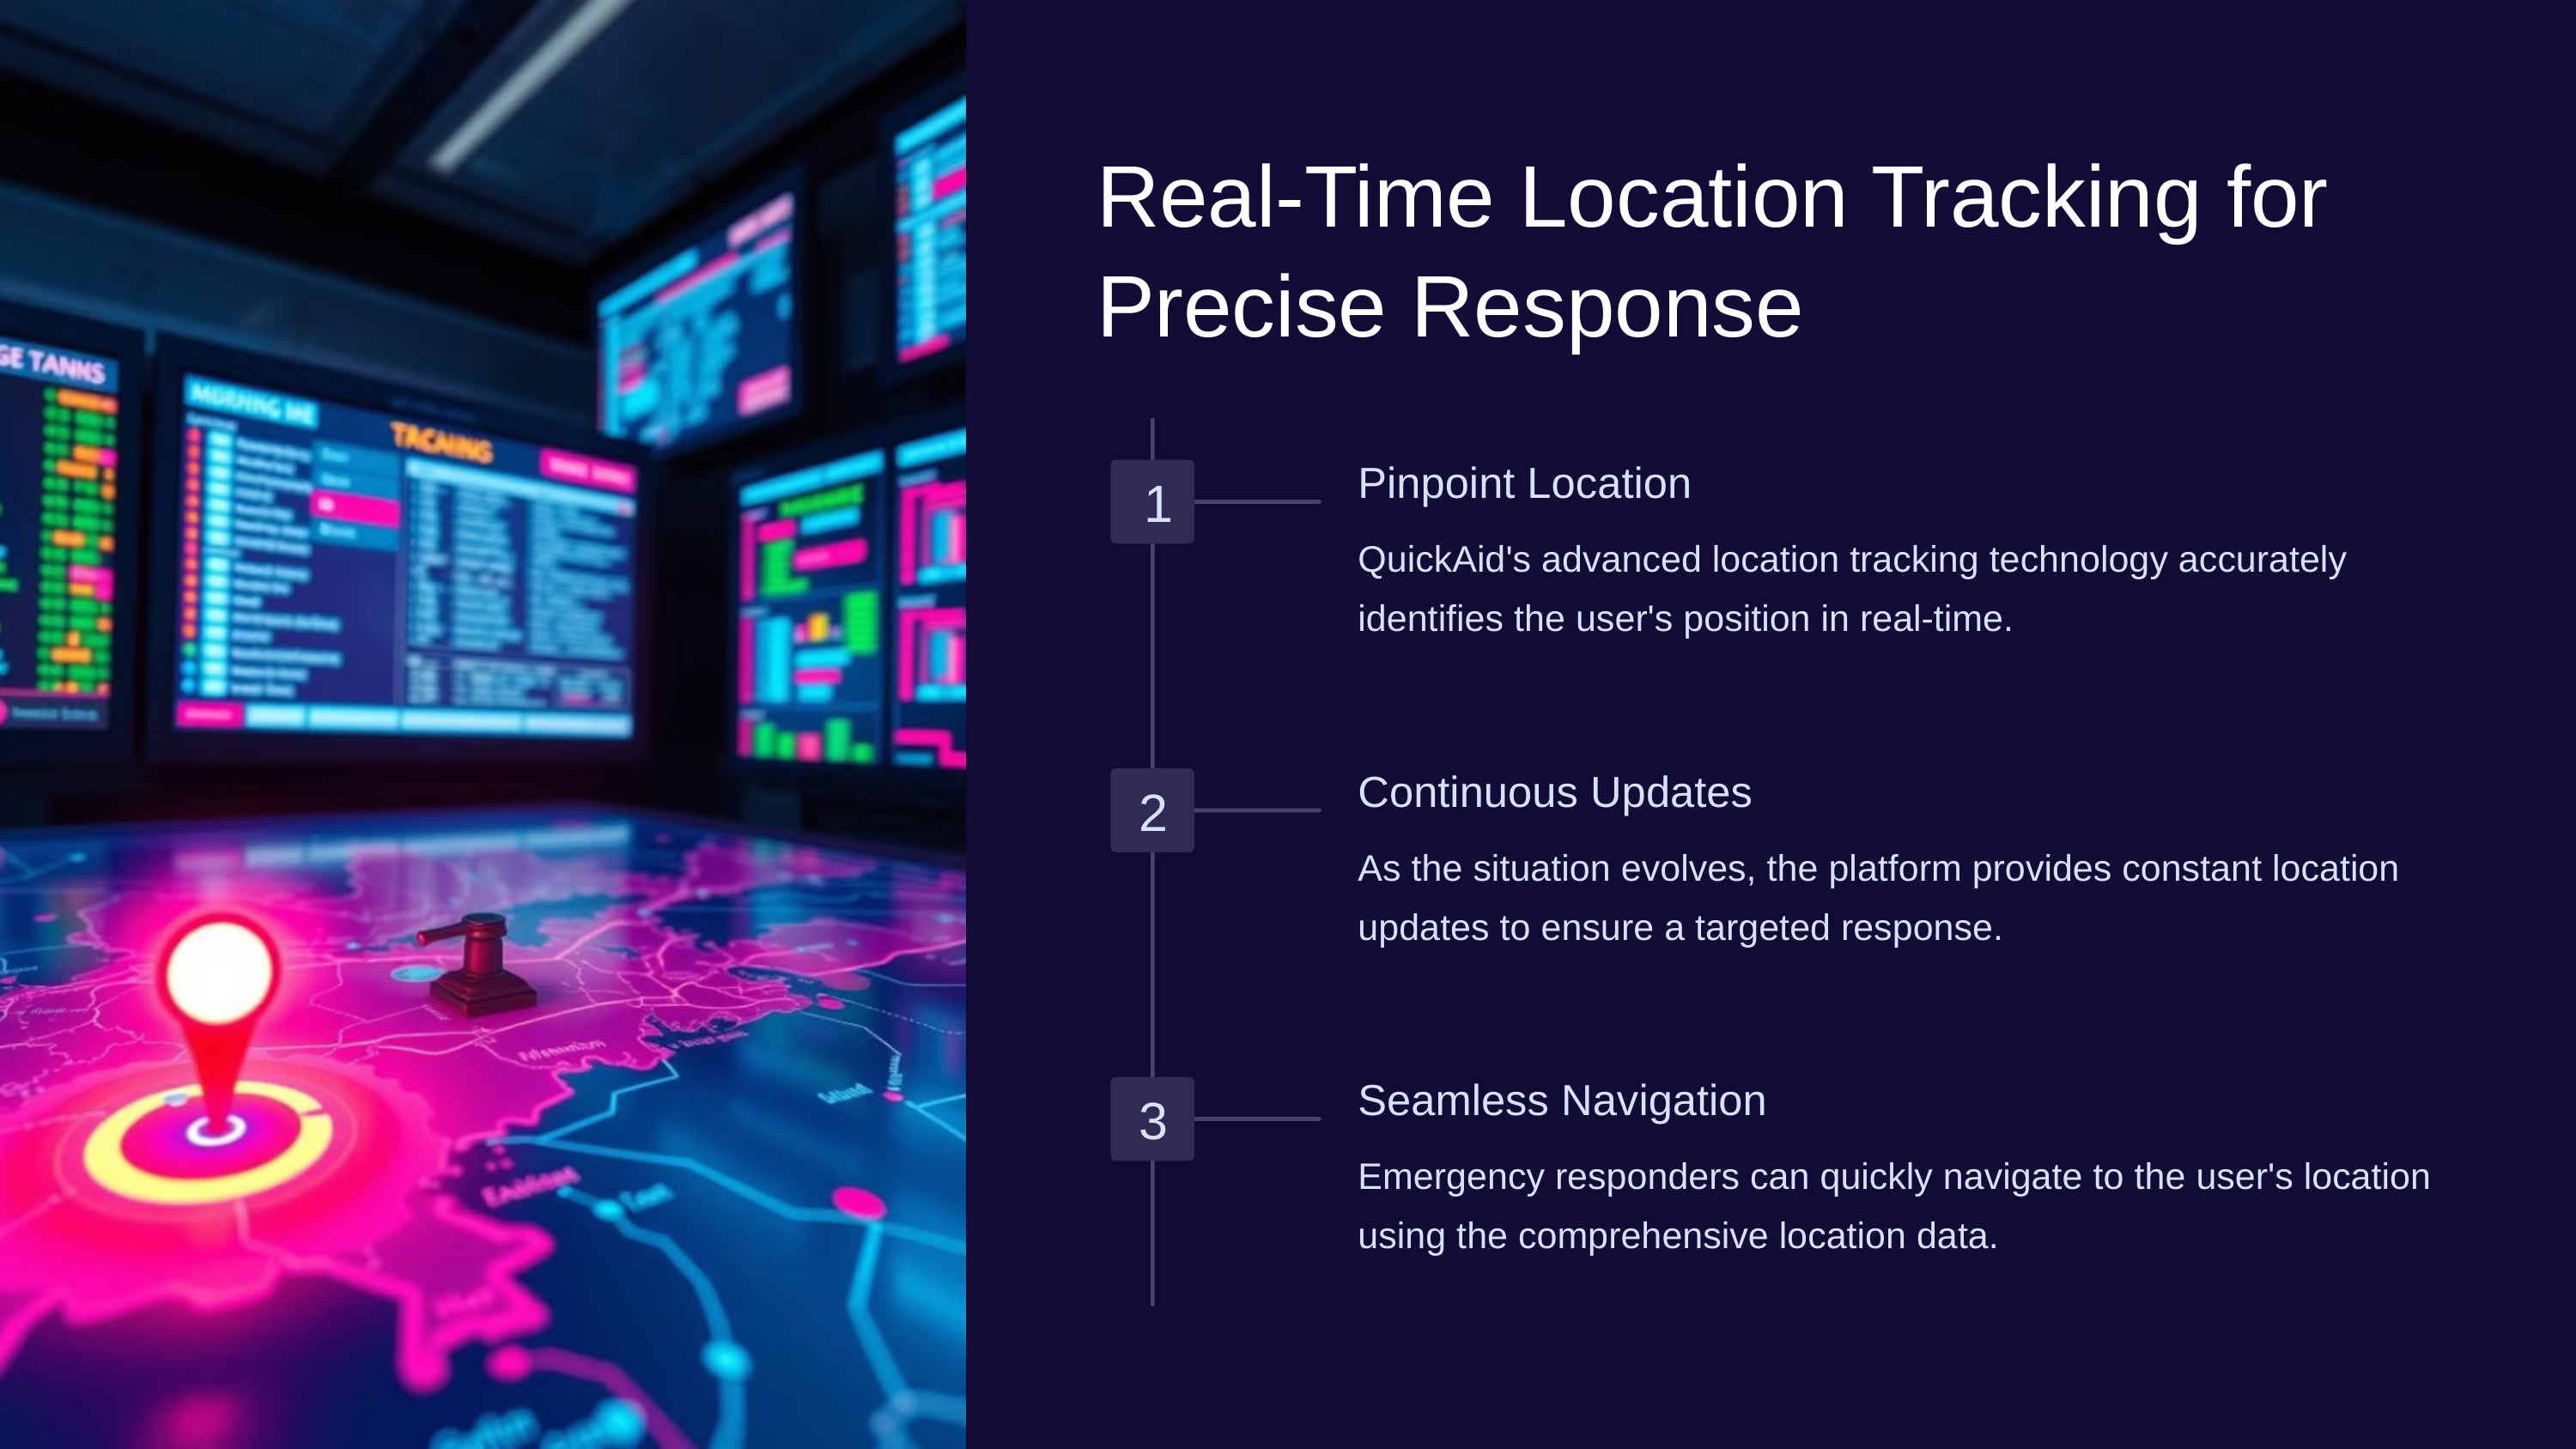

Real-Time Location Tracking for Precise Response

Pinpoint Location

1

QuickAid's advanced location tracking technology accurately identifies the user's position in real-time.
Continuous Updates

2

As the situation evolves, the platform provides constant location updates to ensure a targeted response.
Seamless Navigation

3

Emergency responders can quickly navigate to the user's location using the comprehensive location data.